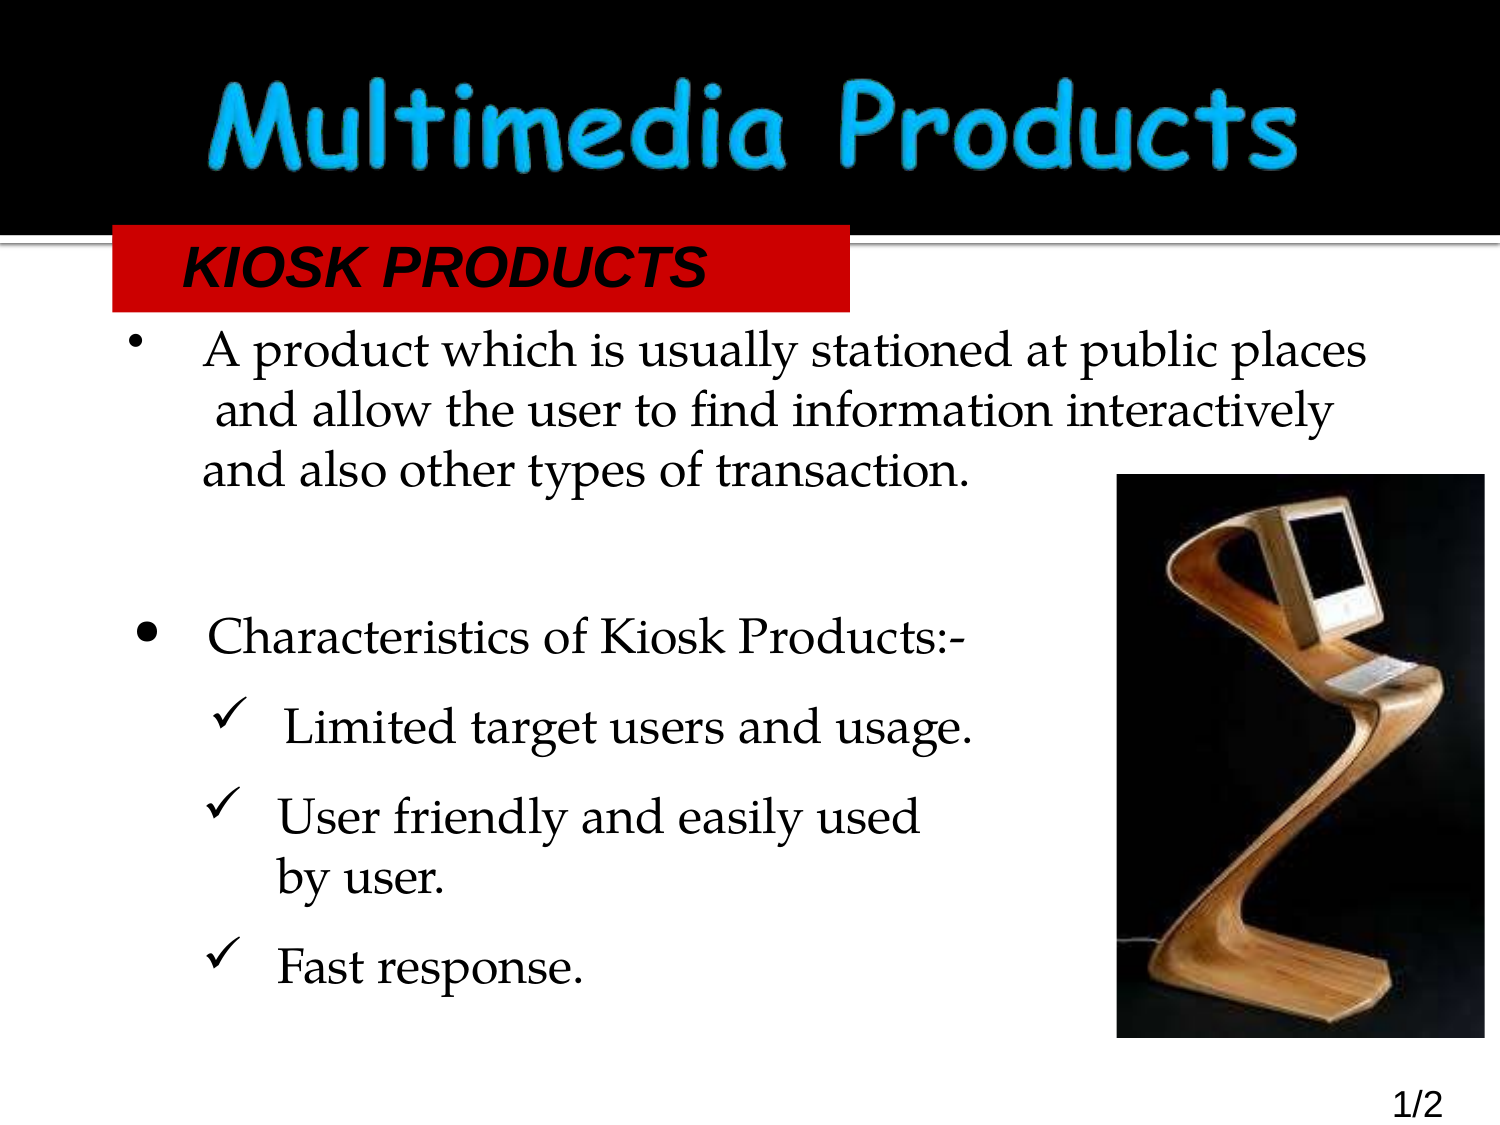

# KIOSK PRODUCTS
A product which is usually stationed at public places  and allow the user to find information interactively  and also other types of transaction.

Characteristics of Kiosk Products:-
Limited target users and usage.
User friendly and easily used by user.
Fast response.

1/2